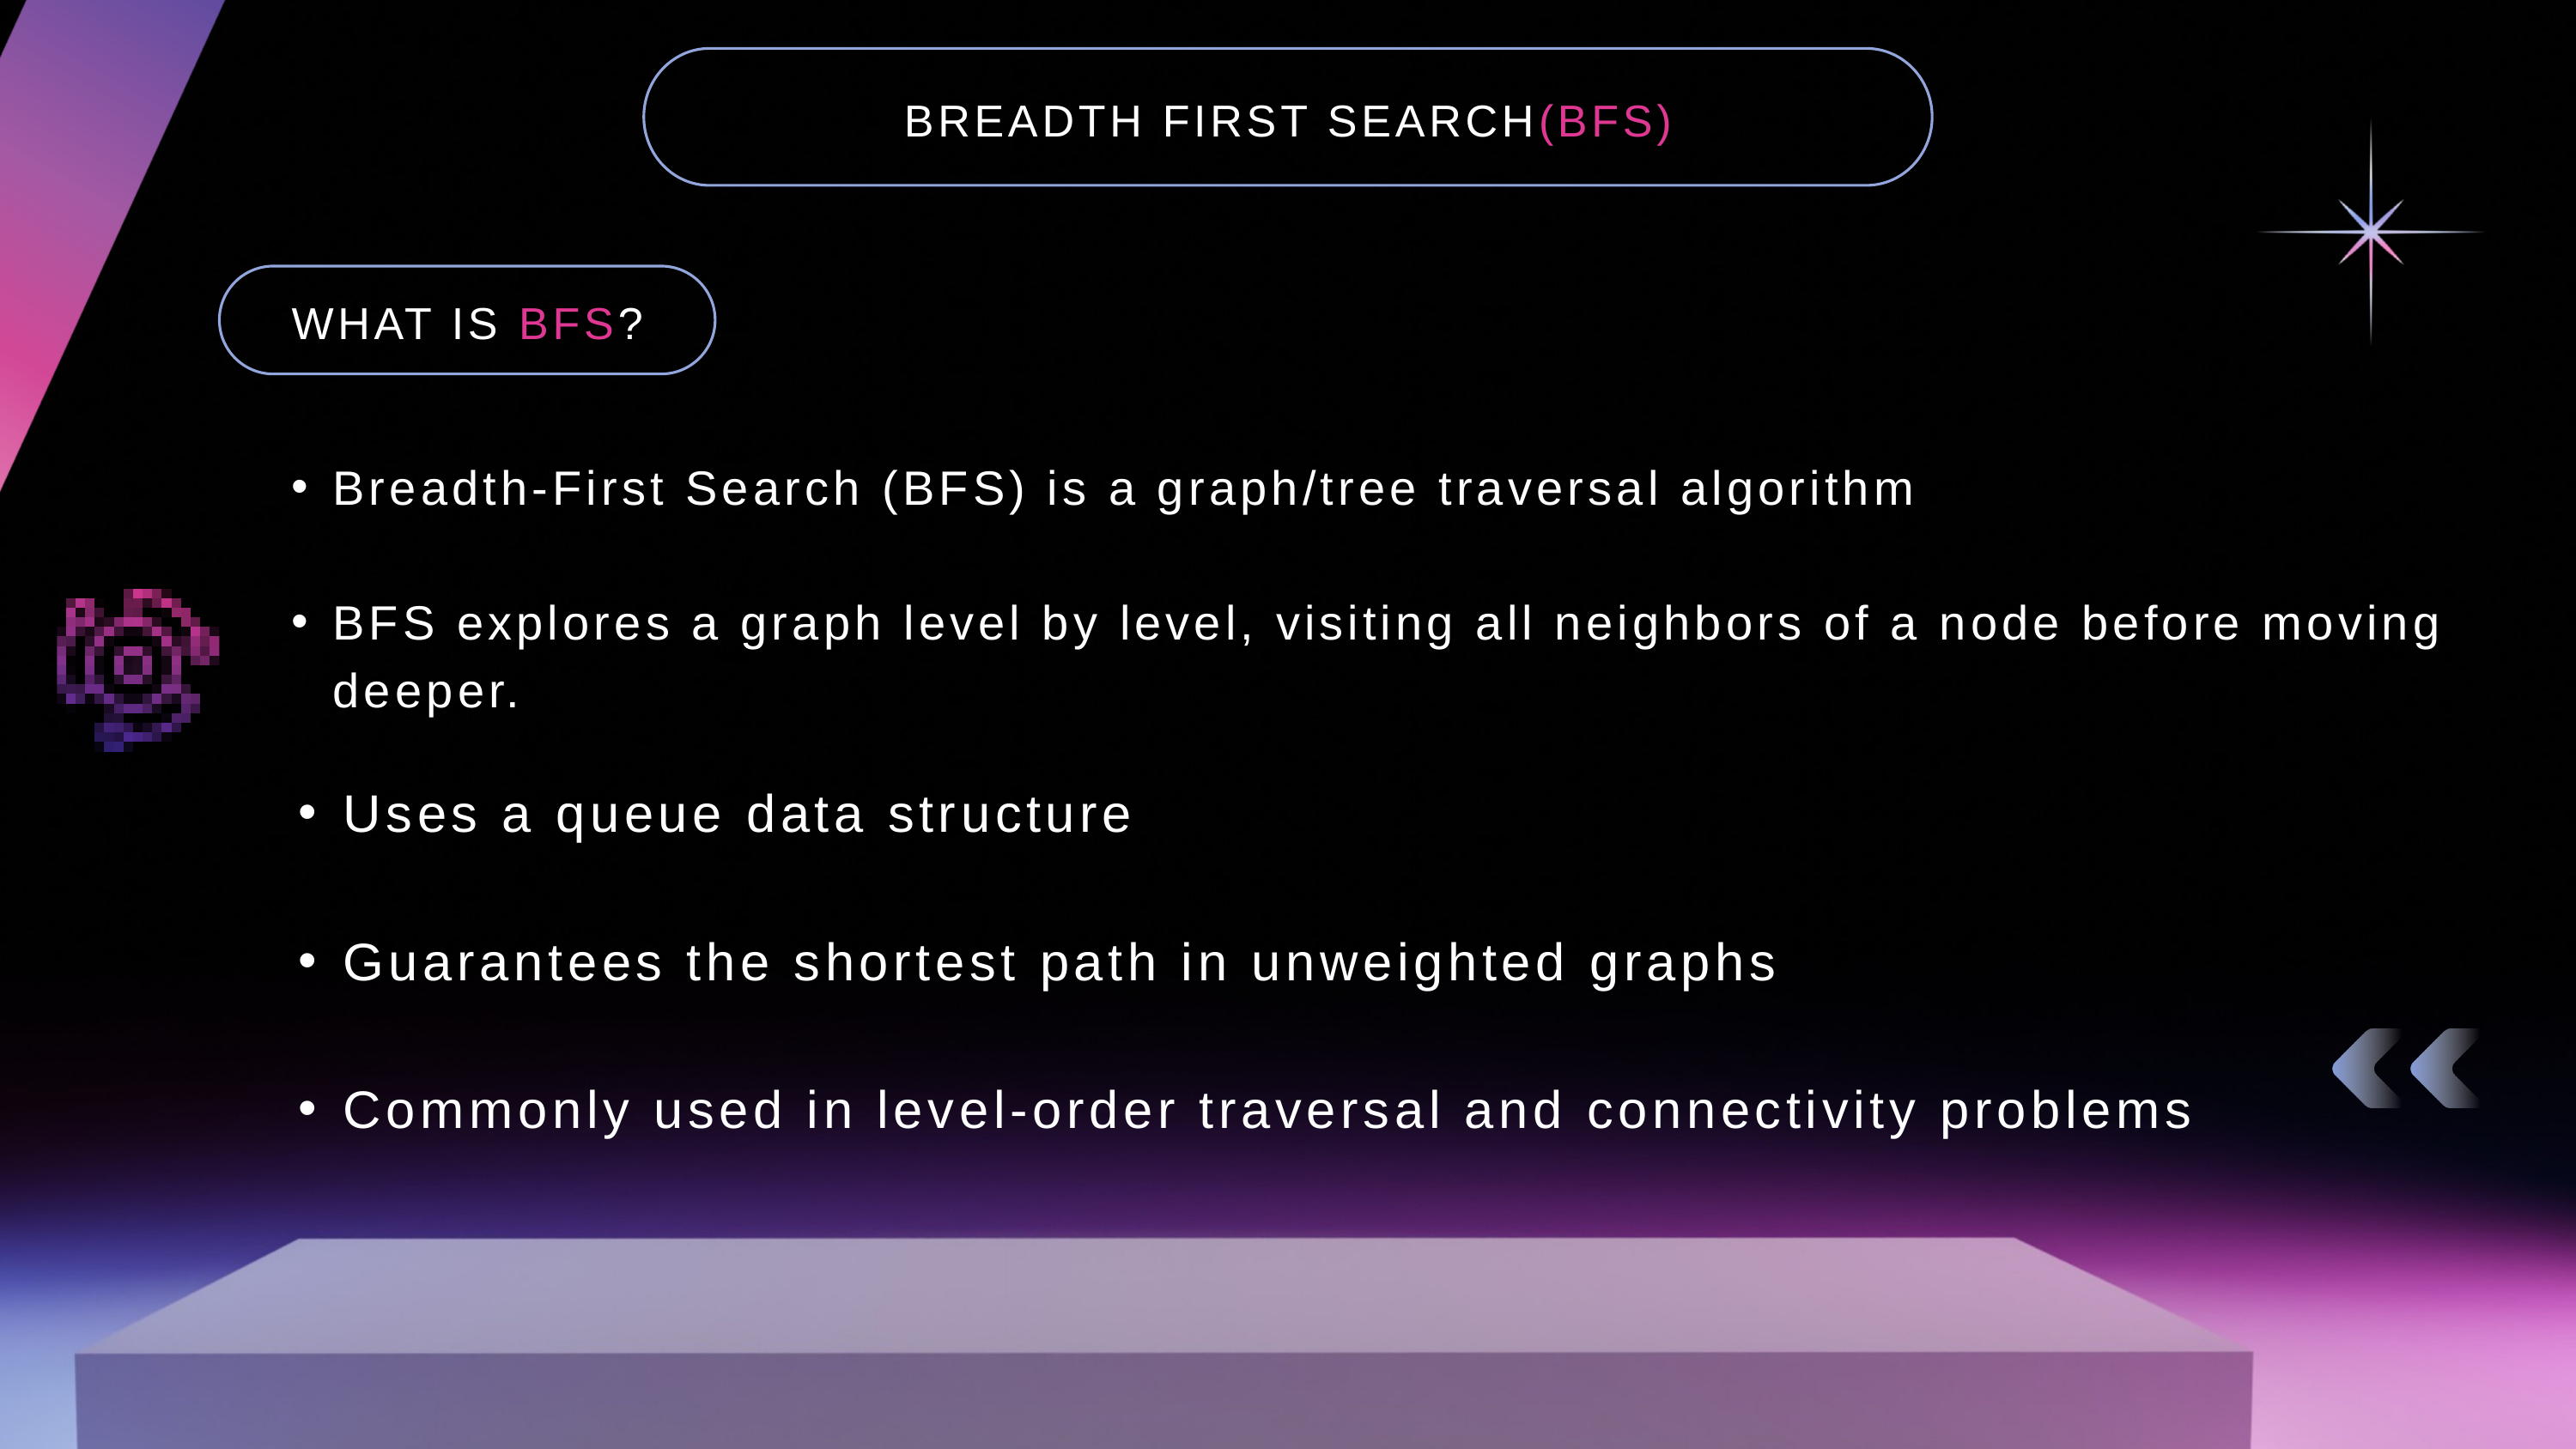

BREADTH FIRST SEARCH(BFS)

WHAT IS BFS?
Breadth-First Search (BFS) is a graph/tree traversal algorithm

BFS explores a graph level by level, visiting all neighbors of a node before moving deeper.

Uses a queue data structure

Guarantees the shortest path in unweighted graphs

Commonly used in level-order traversal and connectivity problems